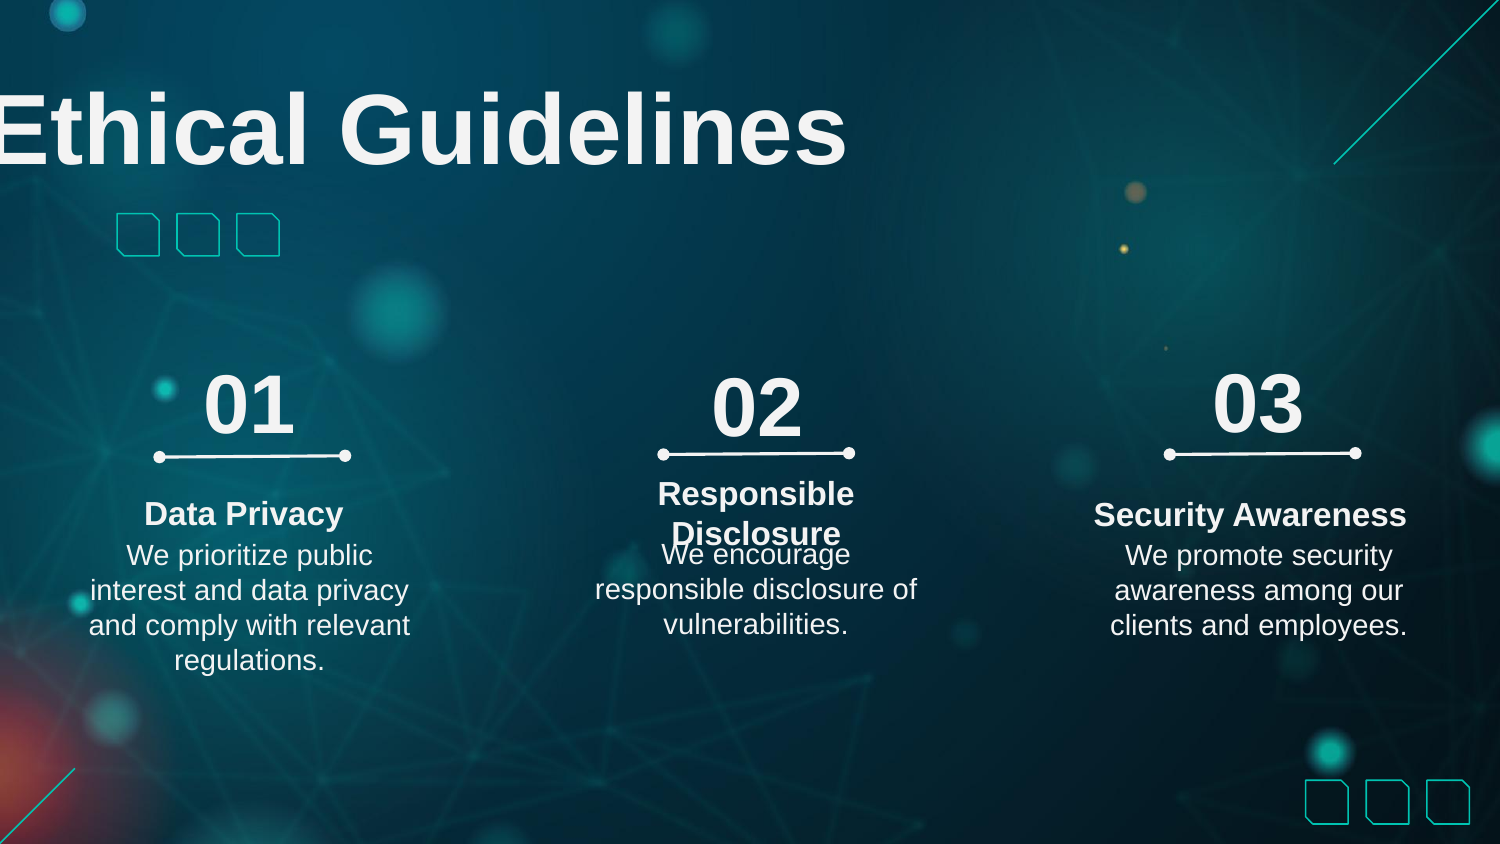

Ethical Guidelines

03
01
02
Data Privacy
Responsible Disclosure
Security Awareness
We encourage responsible disclosure of vulnerabilities.
We promote security awareness among our clients and employees.
We prioritize public interest and data privacy and comply with relevant regulations.